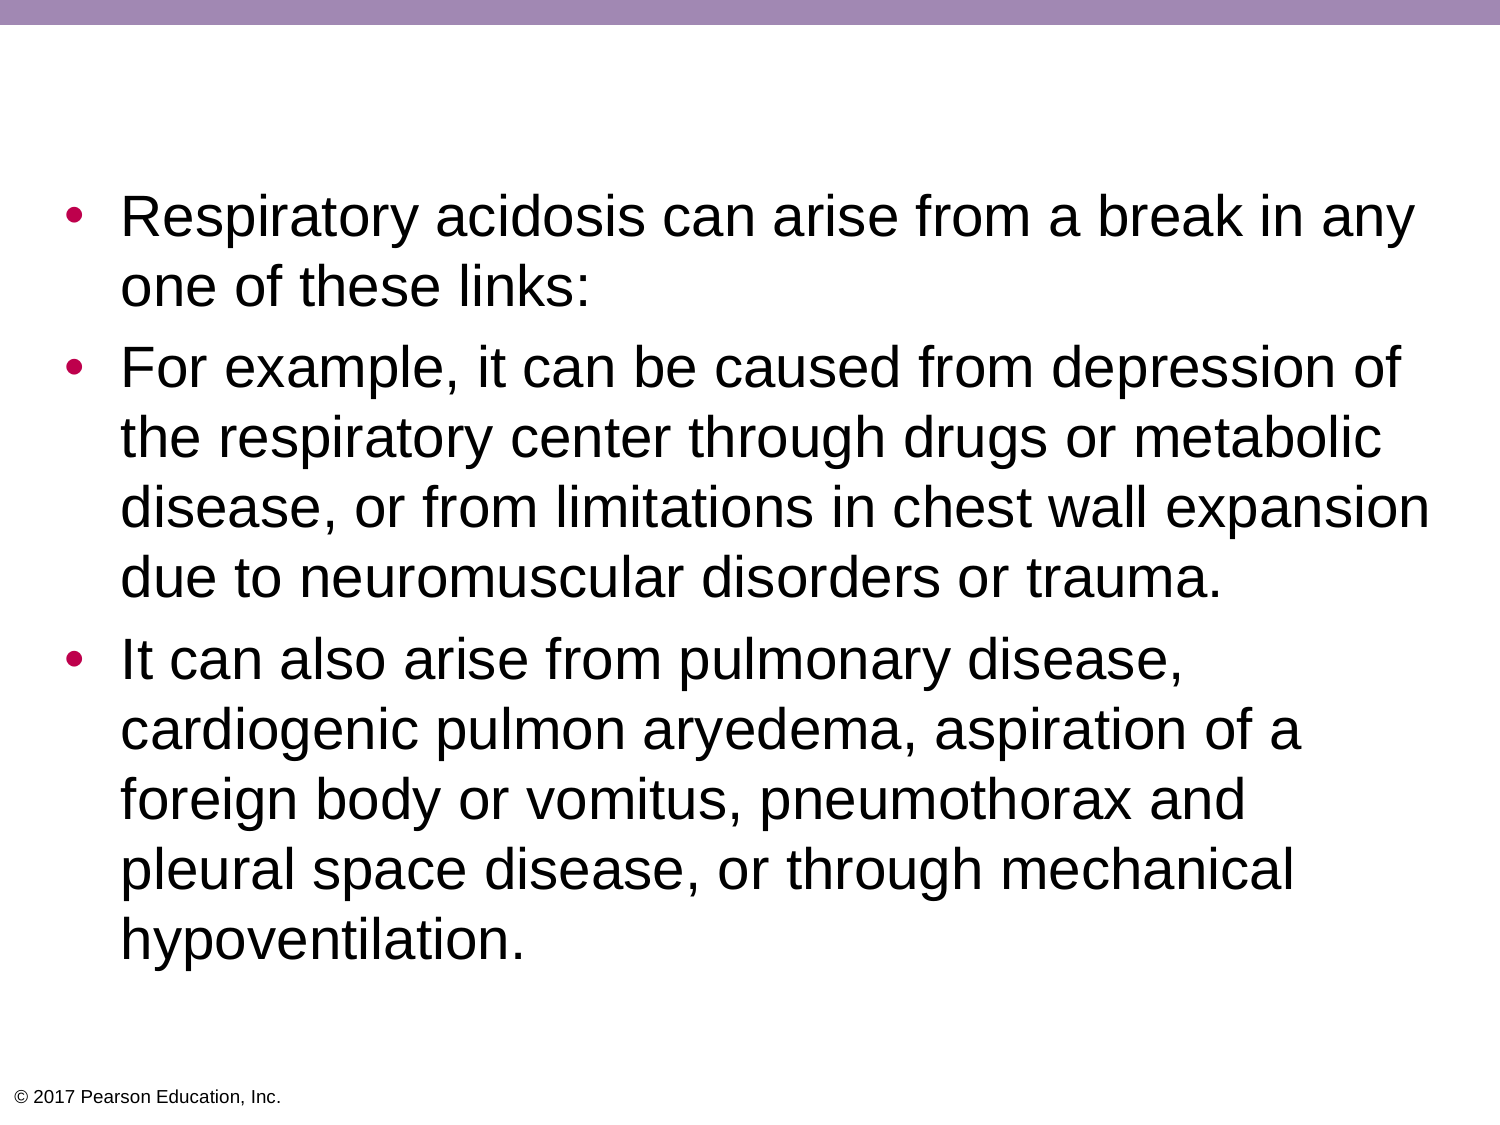

#
Respiratory acidosis can arise from a break in any one of these links:
For example, it can be caused from depression of the respiratory center through drugs or metabolic disease, or from limitations in chest wall expansion due to neuromuscular disorders or trauma.
It can also arise from pulmonary disease, cardiogenic pulmon aryedema, aspiration of a foreign body or vomitus, pneumothorax and pleural space disease, or through mechanical hypoventilation.